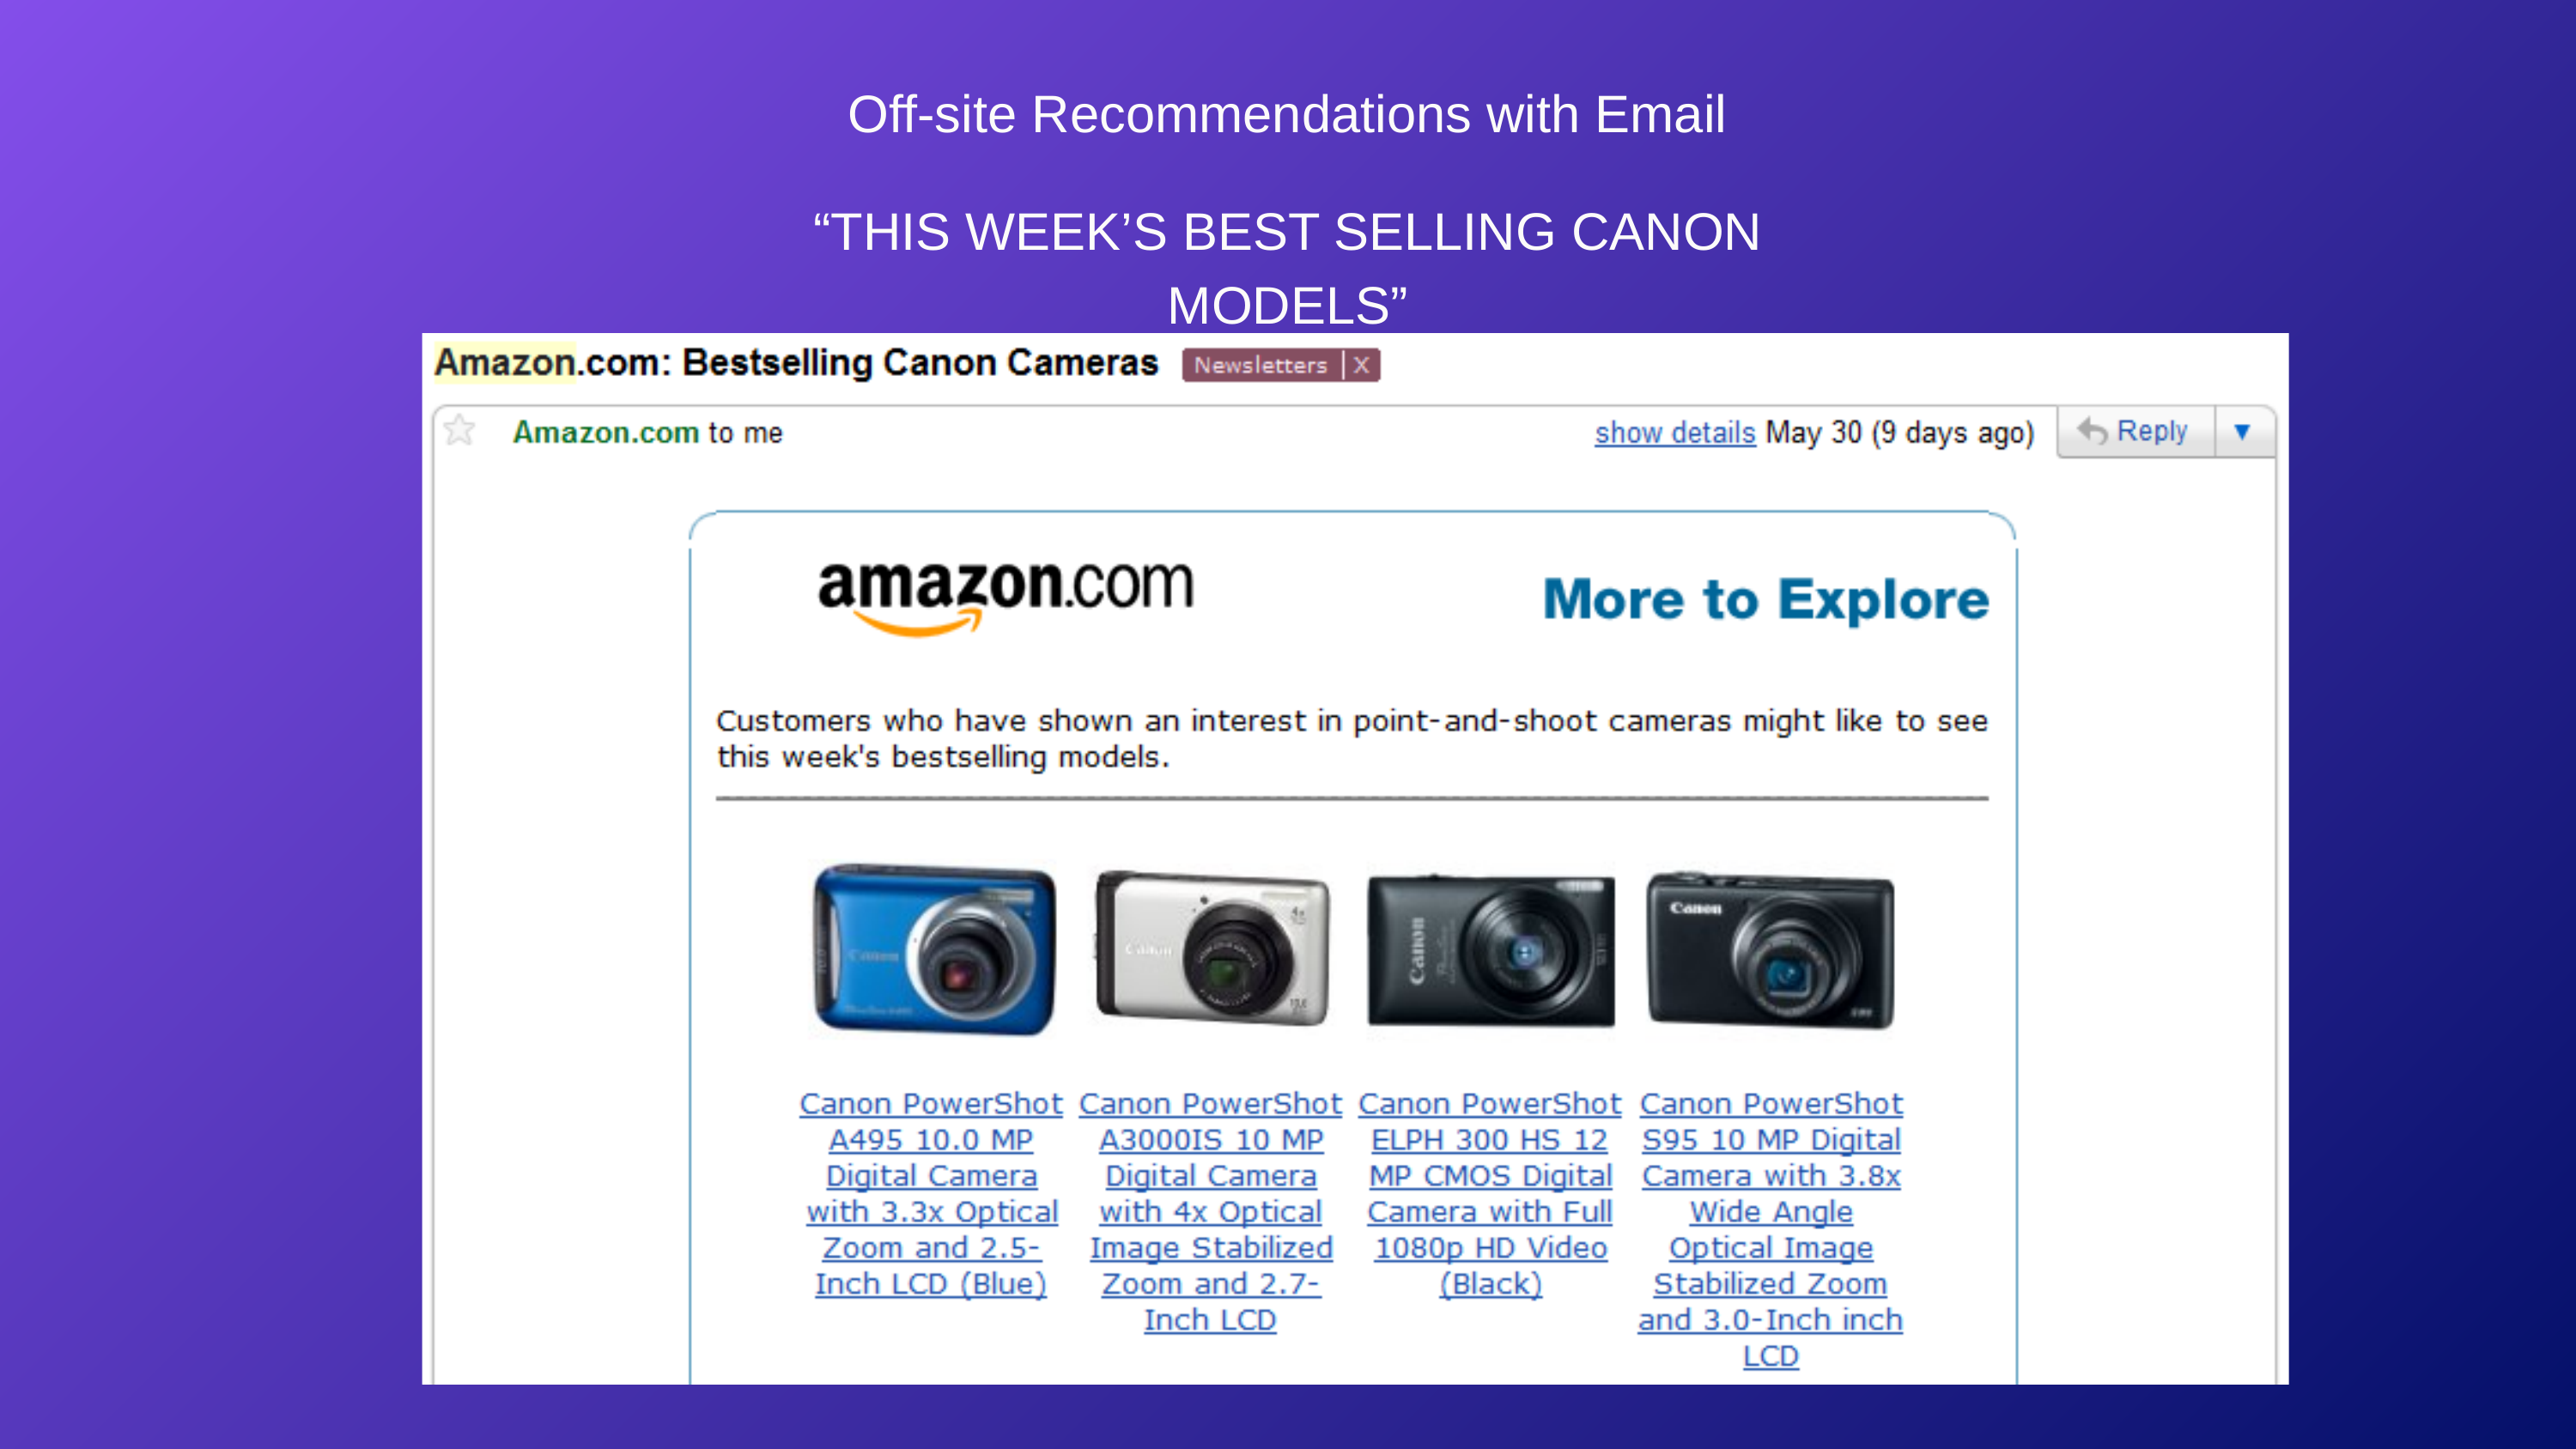

Off-site Recommendations with Email
“THIS WEEK’S BEST SELLING CANON MODELS”